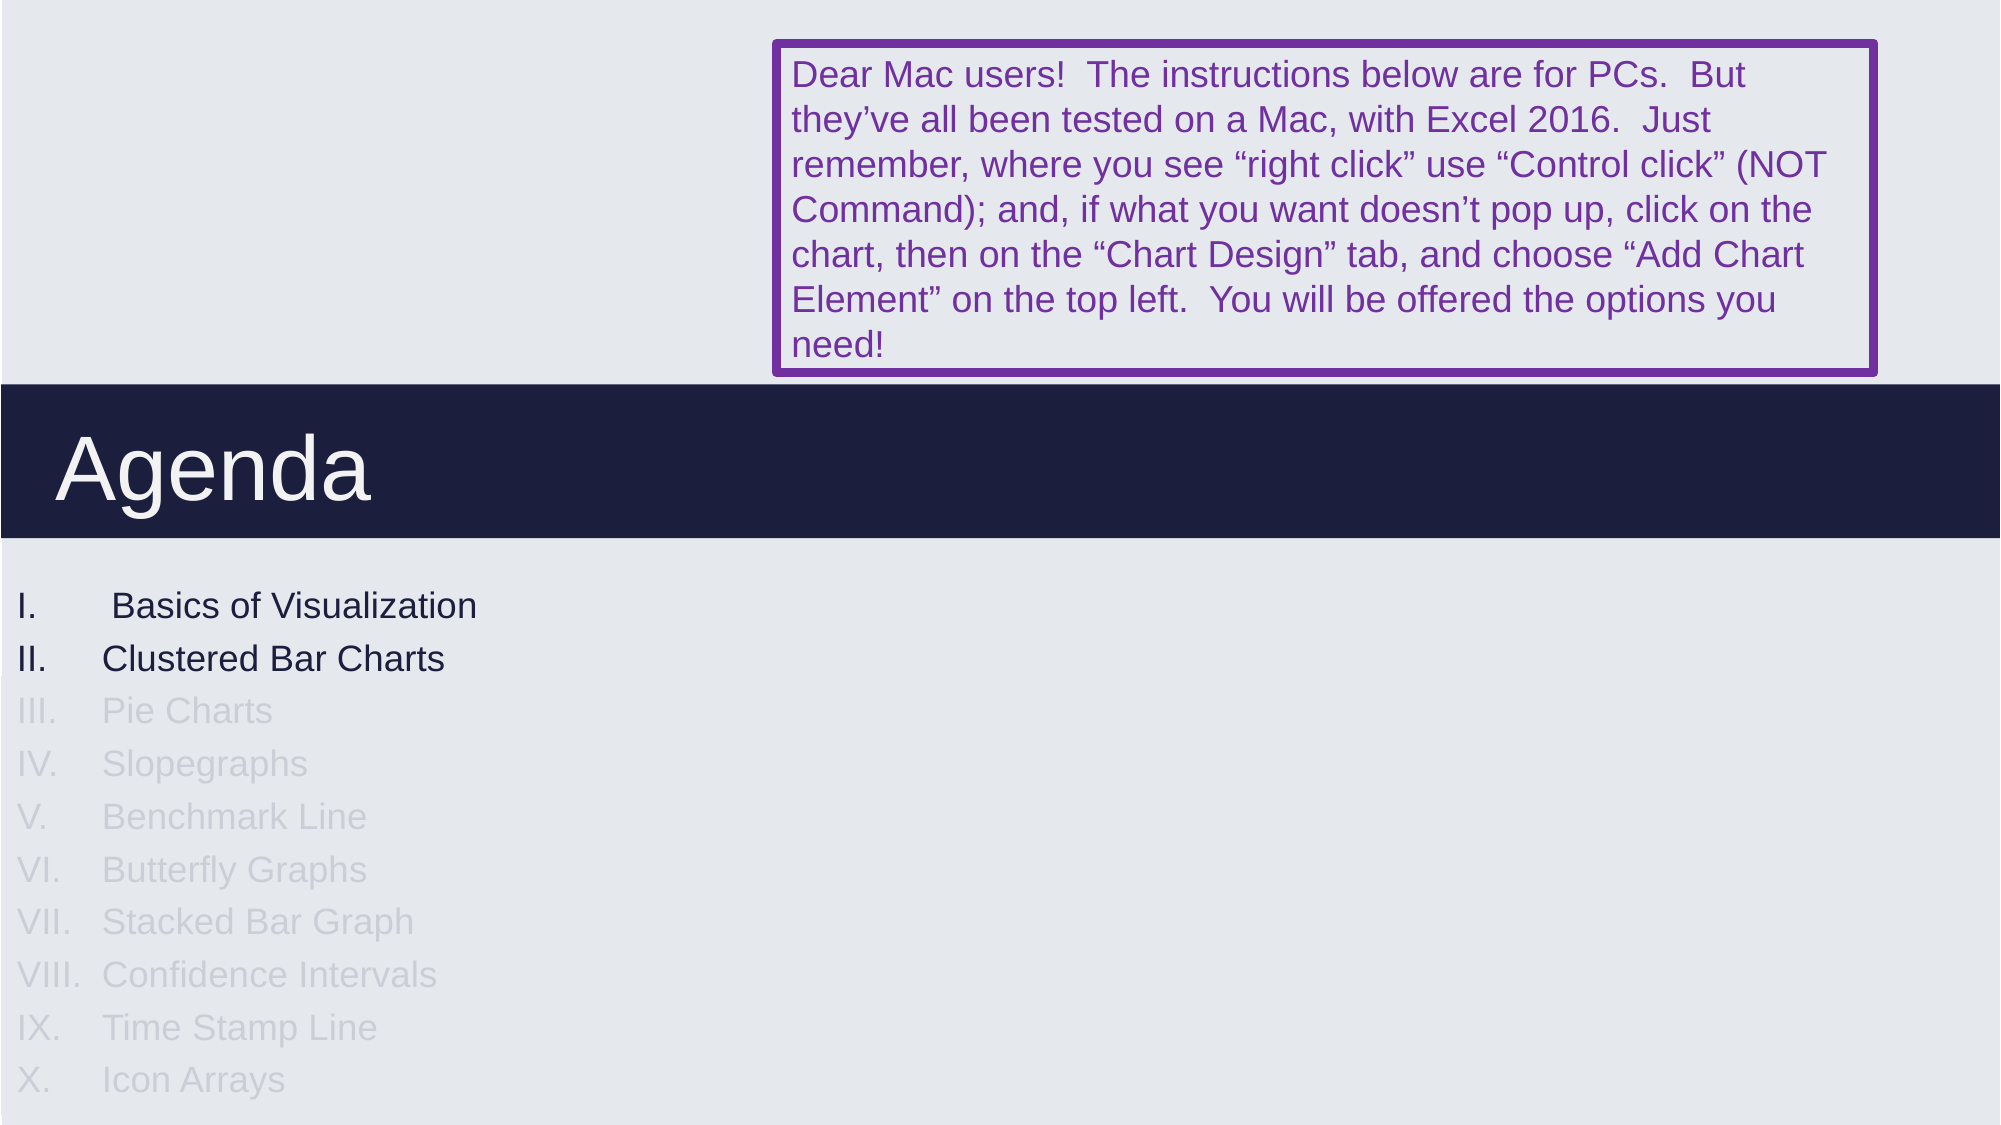

Dear Mac users!  The instructions below are for PCs.  But they’ve all been tested on a Mac, with Excel 2016.  Just remember, where you see “right click” use “Control click” (NOT Command); and, if what you want doesn’t pop up, click on the chart, then on the “Chart Design” tab, and choose “Add Chart Element” on the top left.  You will be offered the options you need!
# Agenda

Basics of Visualization
Clustered Bar Charts
Pie Charts
Slopegraphs
Benchmark Line
Butterfly Graphs
Stacked Bar Graph
Confidence Intervals
Time Stamp Line
Icon Arrays